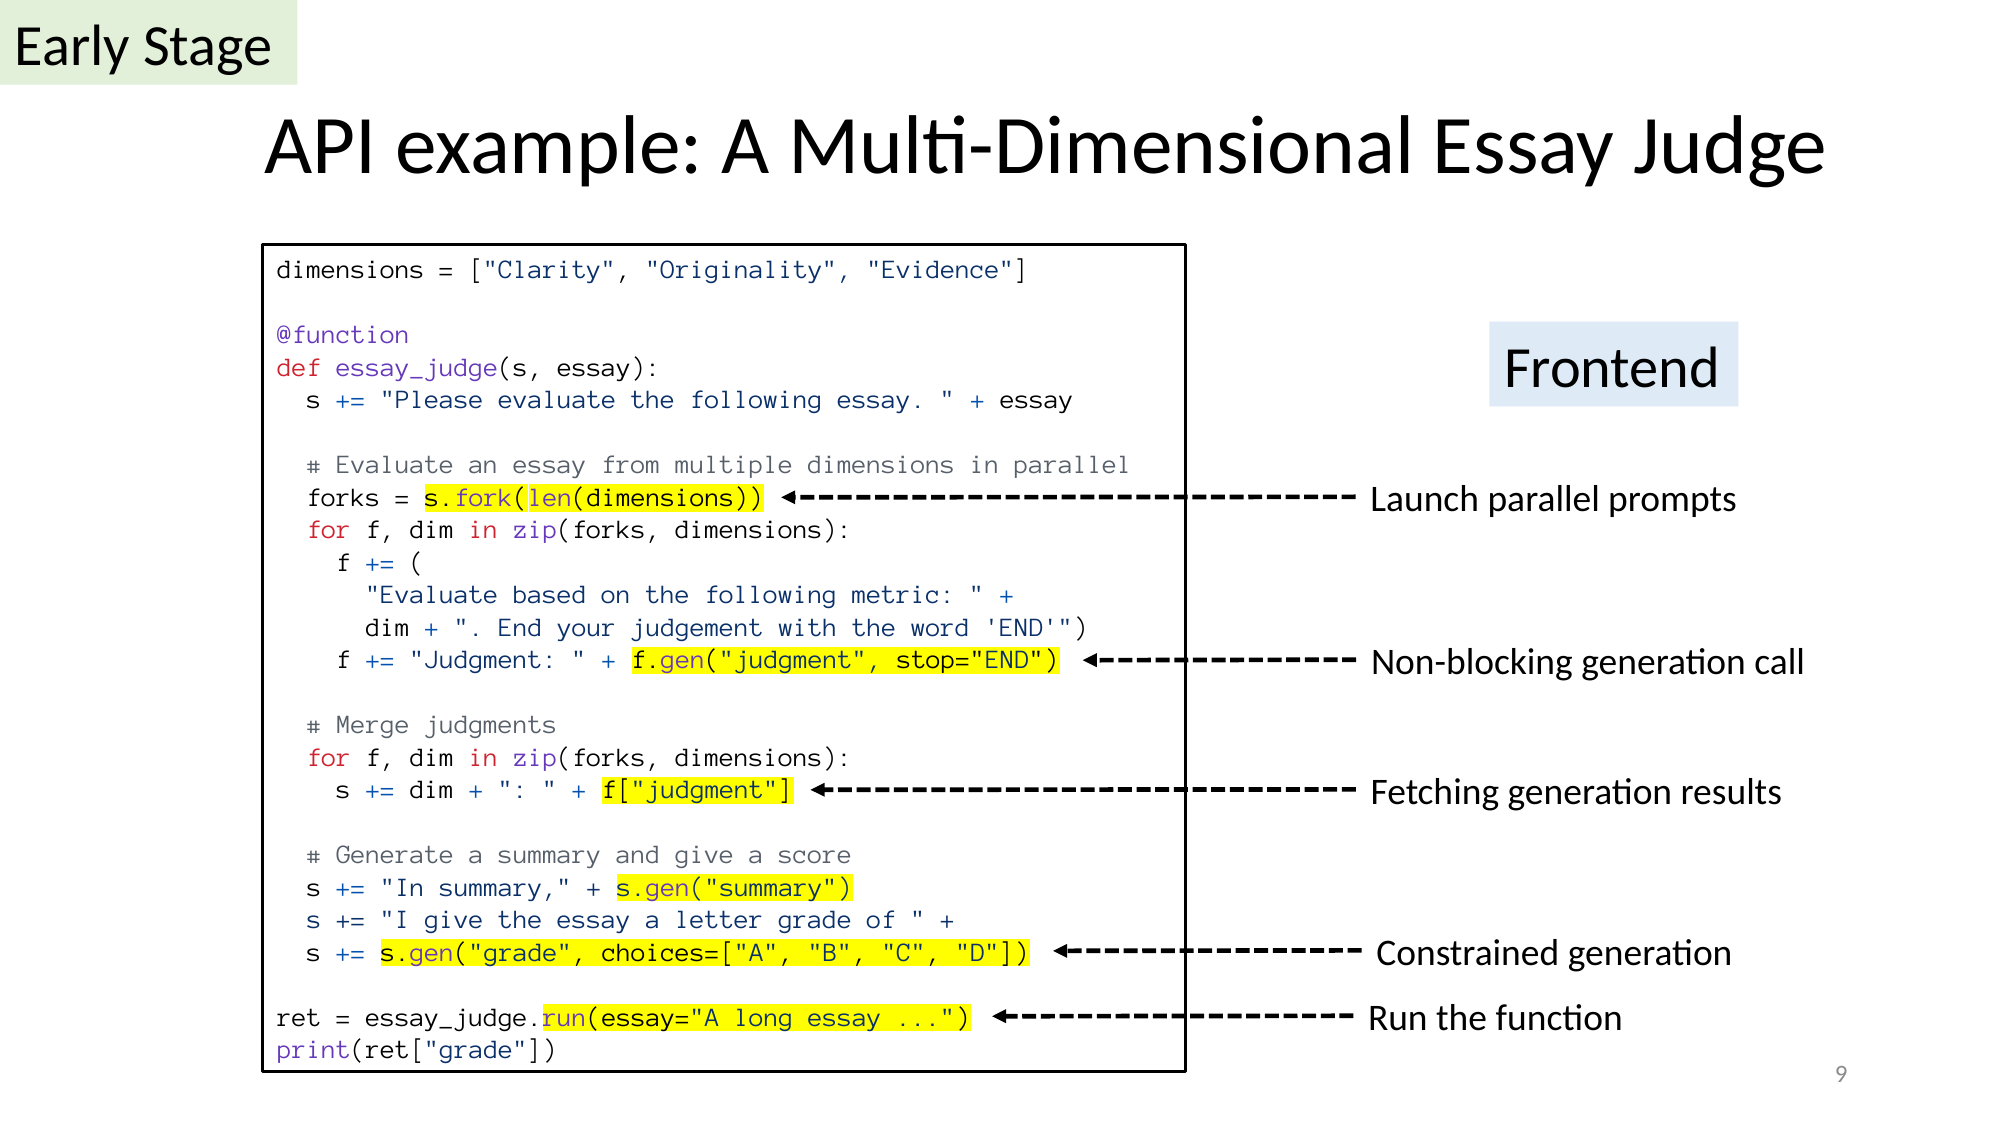

Early Stage
# API example: A Multi-Dimensional Essay Judge
dimensions = ["Clarity", "Originality", "Evidence"]
@function
def essay_judge(s, essay):
  s += "Please evaluate the following essay. " + essay
  # Evaluate an essay from multiple dimensions in parallel
  forks = s.fork(len(dimensions))
  for f, dim in zip(forks, dimensions):
    f += (
      "Evaluate based on the following metric: " +
      dim + ". End your judgement with the word 'END'")
    f += "Judgment: " + f.gen("judgment", stop="END")
  # Merge judgments
  for f, dim in zip(forks, dimensions):
    s += dim + ": " + f["judgment"]

  # Generate a summary and give a score
  s += "In summary," + s.gen("summary")
  s += "I give the essay a letter grade of " +
  s += s.gen("grade", choices=["A", "B", "C", "D"])

ret = essay_judge.run(essay="A long essay ...")
print(ret["grade"])
Frontend
Launch parallel prompts
Non-blocking generation call
Fetching generation results
Constrained generation
Run the function
9